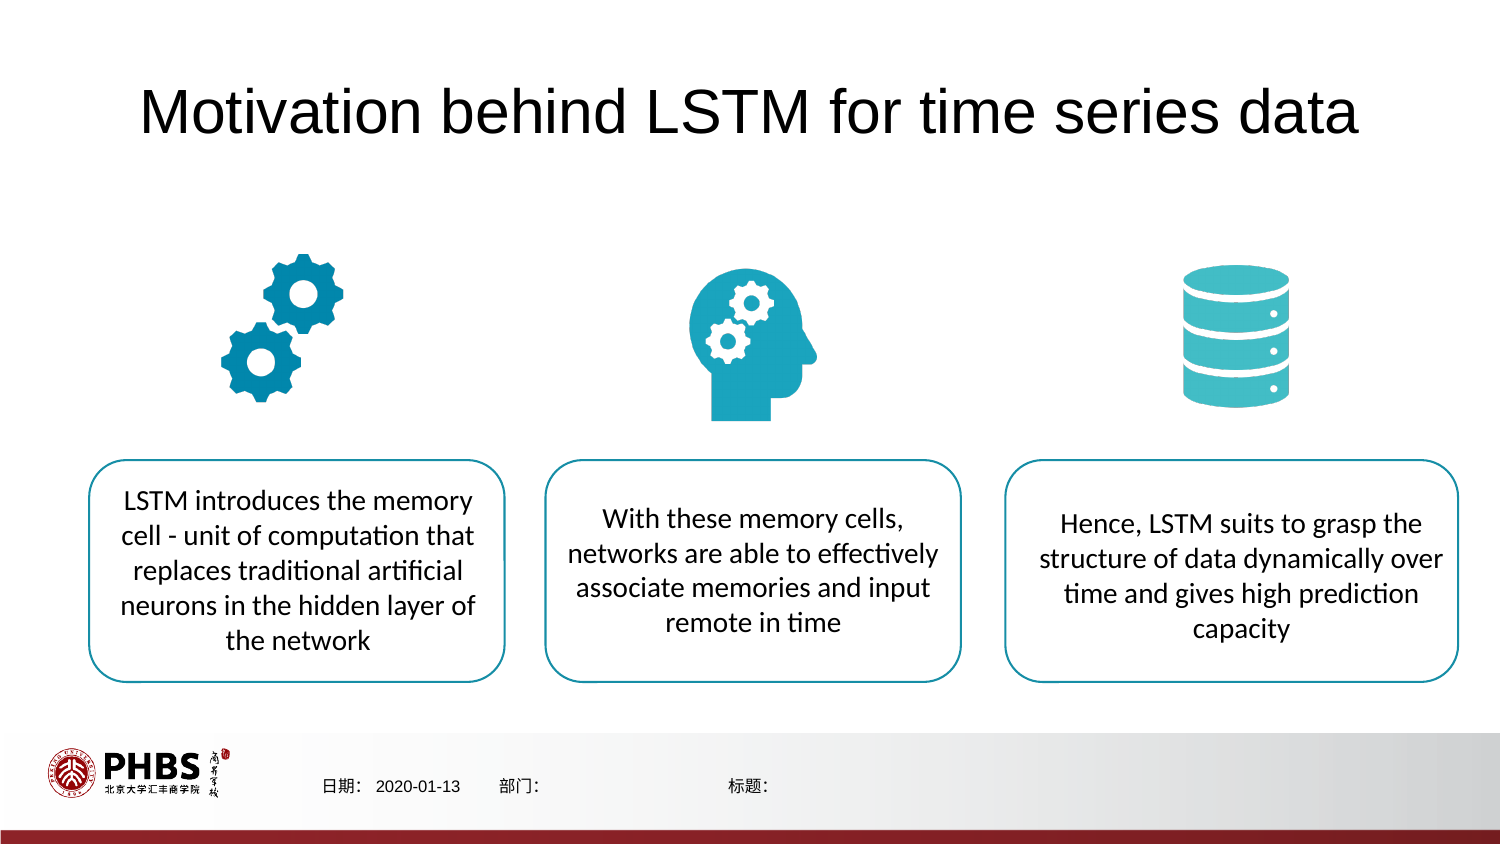

LSTM introduces the memory cell - unit of computation that replaces traditional artificial neurons in the hidden layer of the network
With these memory cells, networks are able to effectively associate memories and input remote in time
Hence, LSTM suits to grasp the structure of data dynamically over time and gives high prediction capacity
Motivation behind LSTM for time series data